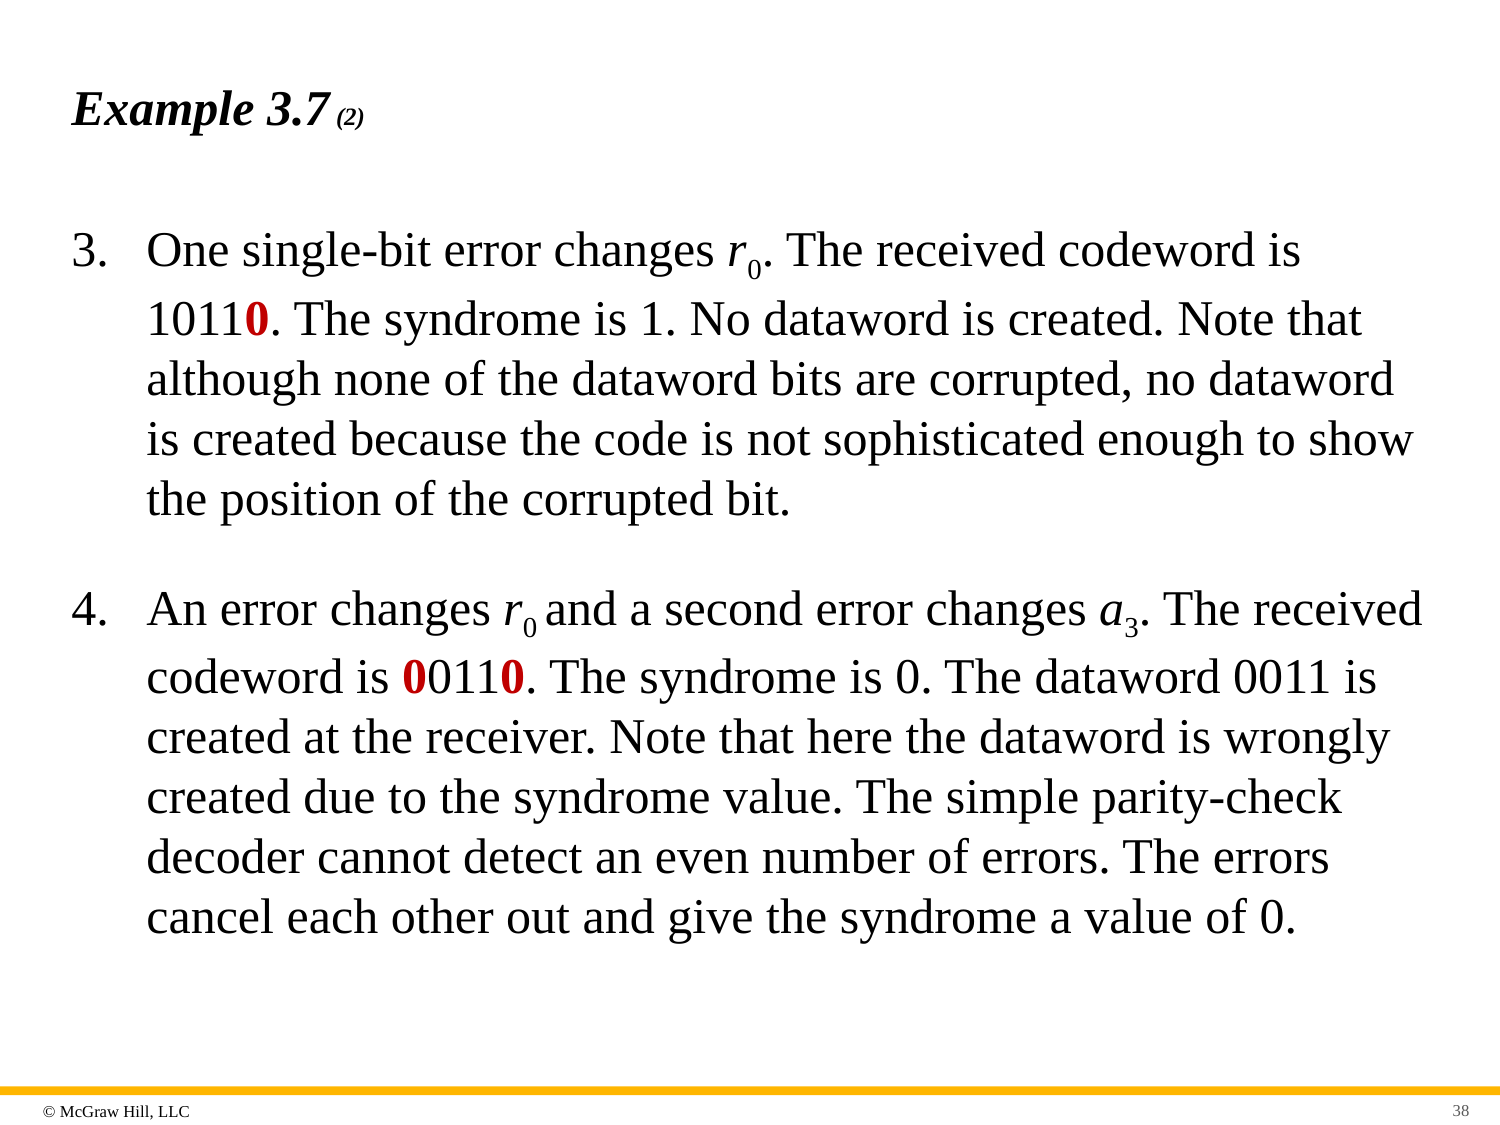

# Example 3.7 (2)
One single-bit error changes r0. The received codeword is 10110. The syndrome is 1. No dataword is created. Note that although none of the dataword bits are corrupted, no dataword is created because the code is not sophisticated enough to show the position of the corrupted bit.
An error changes r0 and a second error changes a3. The received codeword is 00110. The syndrome is 0. The dataword 0011 is created at the receiver. Note that here the dataword is wrongly created due to the syndrome value. The simple parity-check decoder cannot detect an even number of errors. The errors cancel each other out and give the syndrome a value of 0.
38